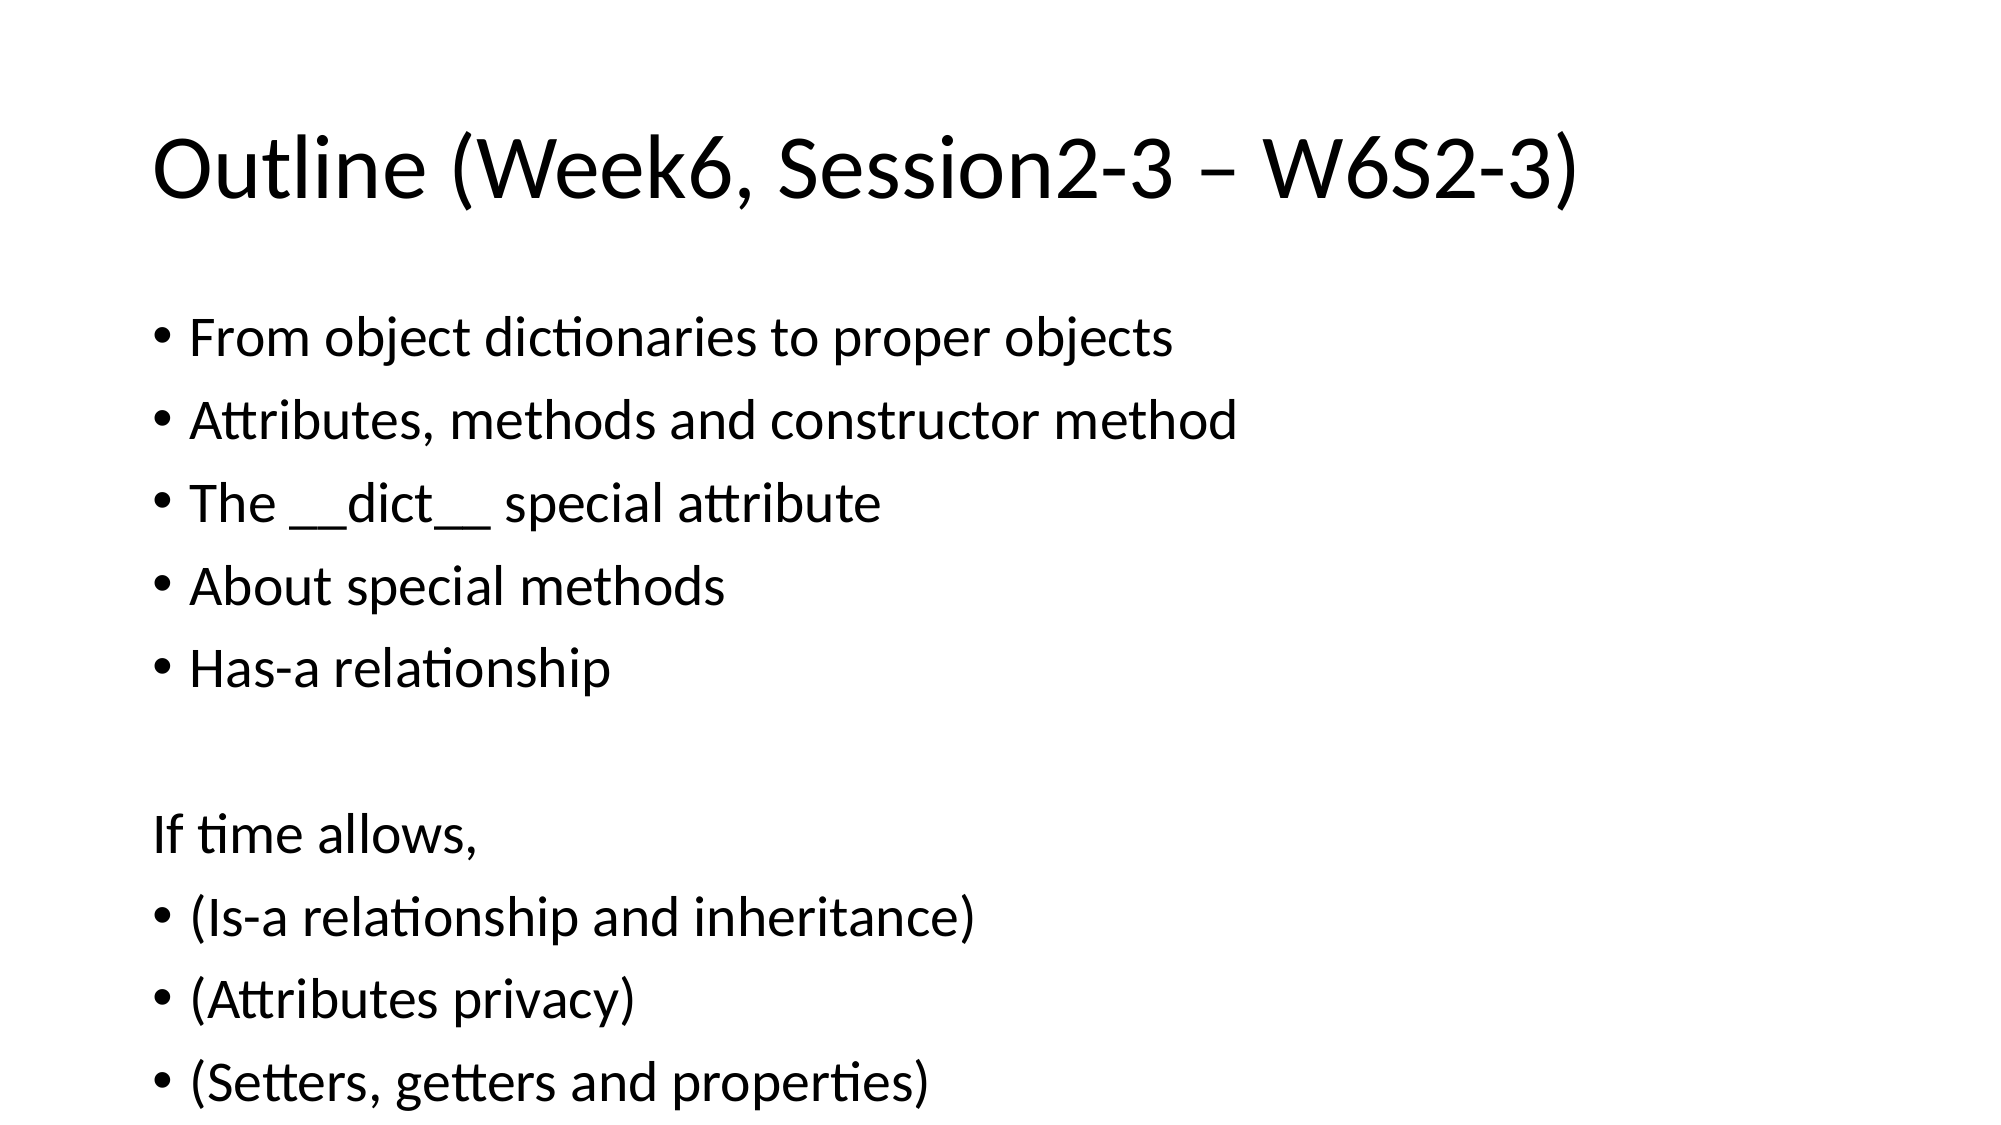

# Outline (Week6, Session2-3 – W6S2-3)
From object dictionaries to proper objects
Attributes, methods and constructor method
The __dict__ special attribute
About special methods
Has-a relationship

If time allows,
(Is-a relationship and inheritance)
(Attributes privacy)
(Setters, getters and properties)